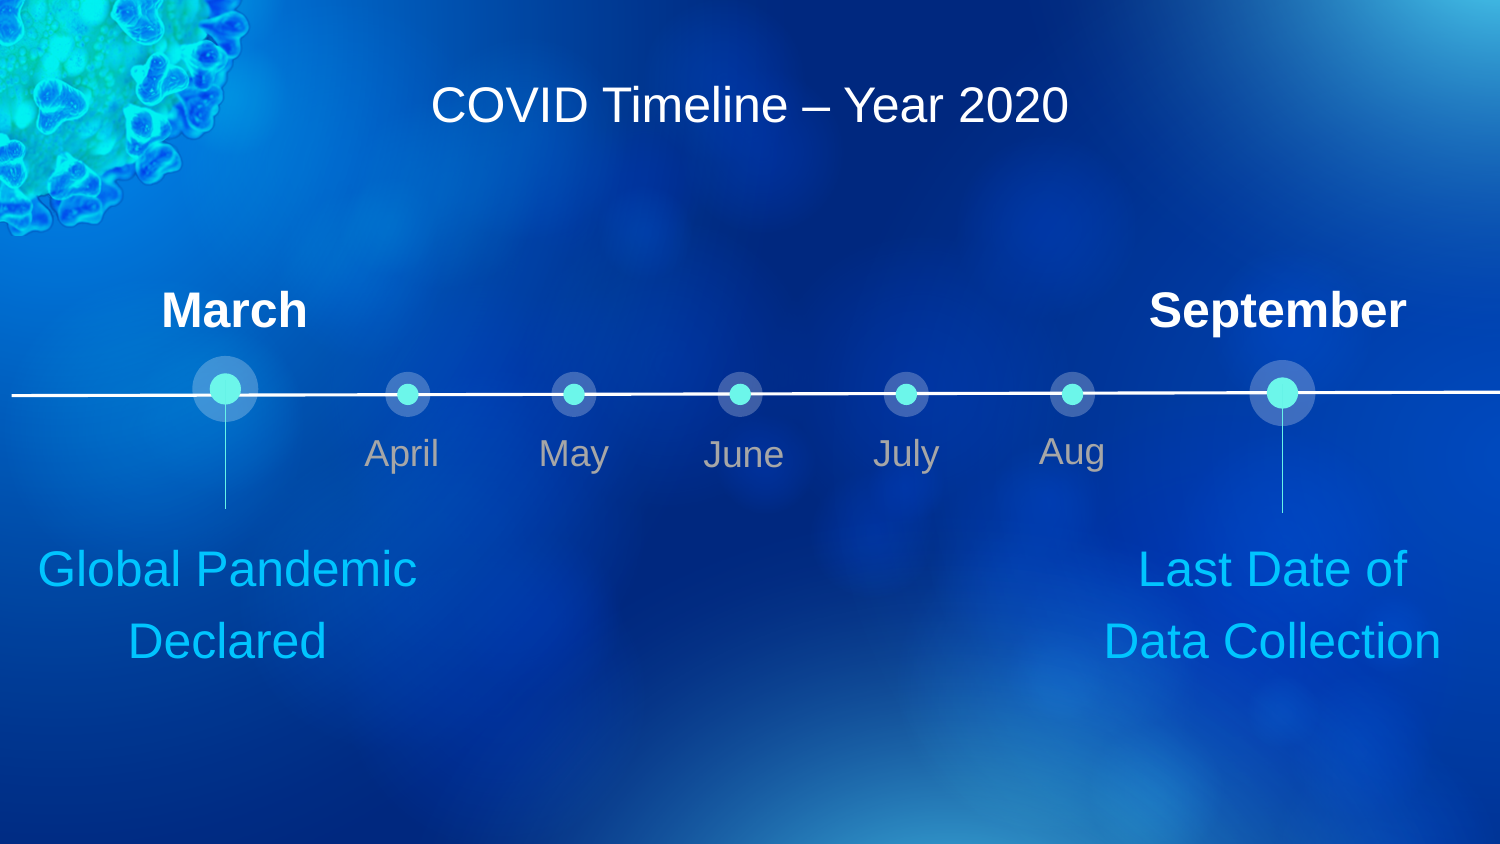

# COVID Timeline – Year 2020
March
September

Aug
April
May
July
June
Global Pandemic
Declared
Last Date of
Data Collection